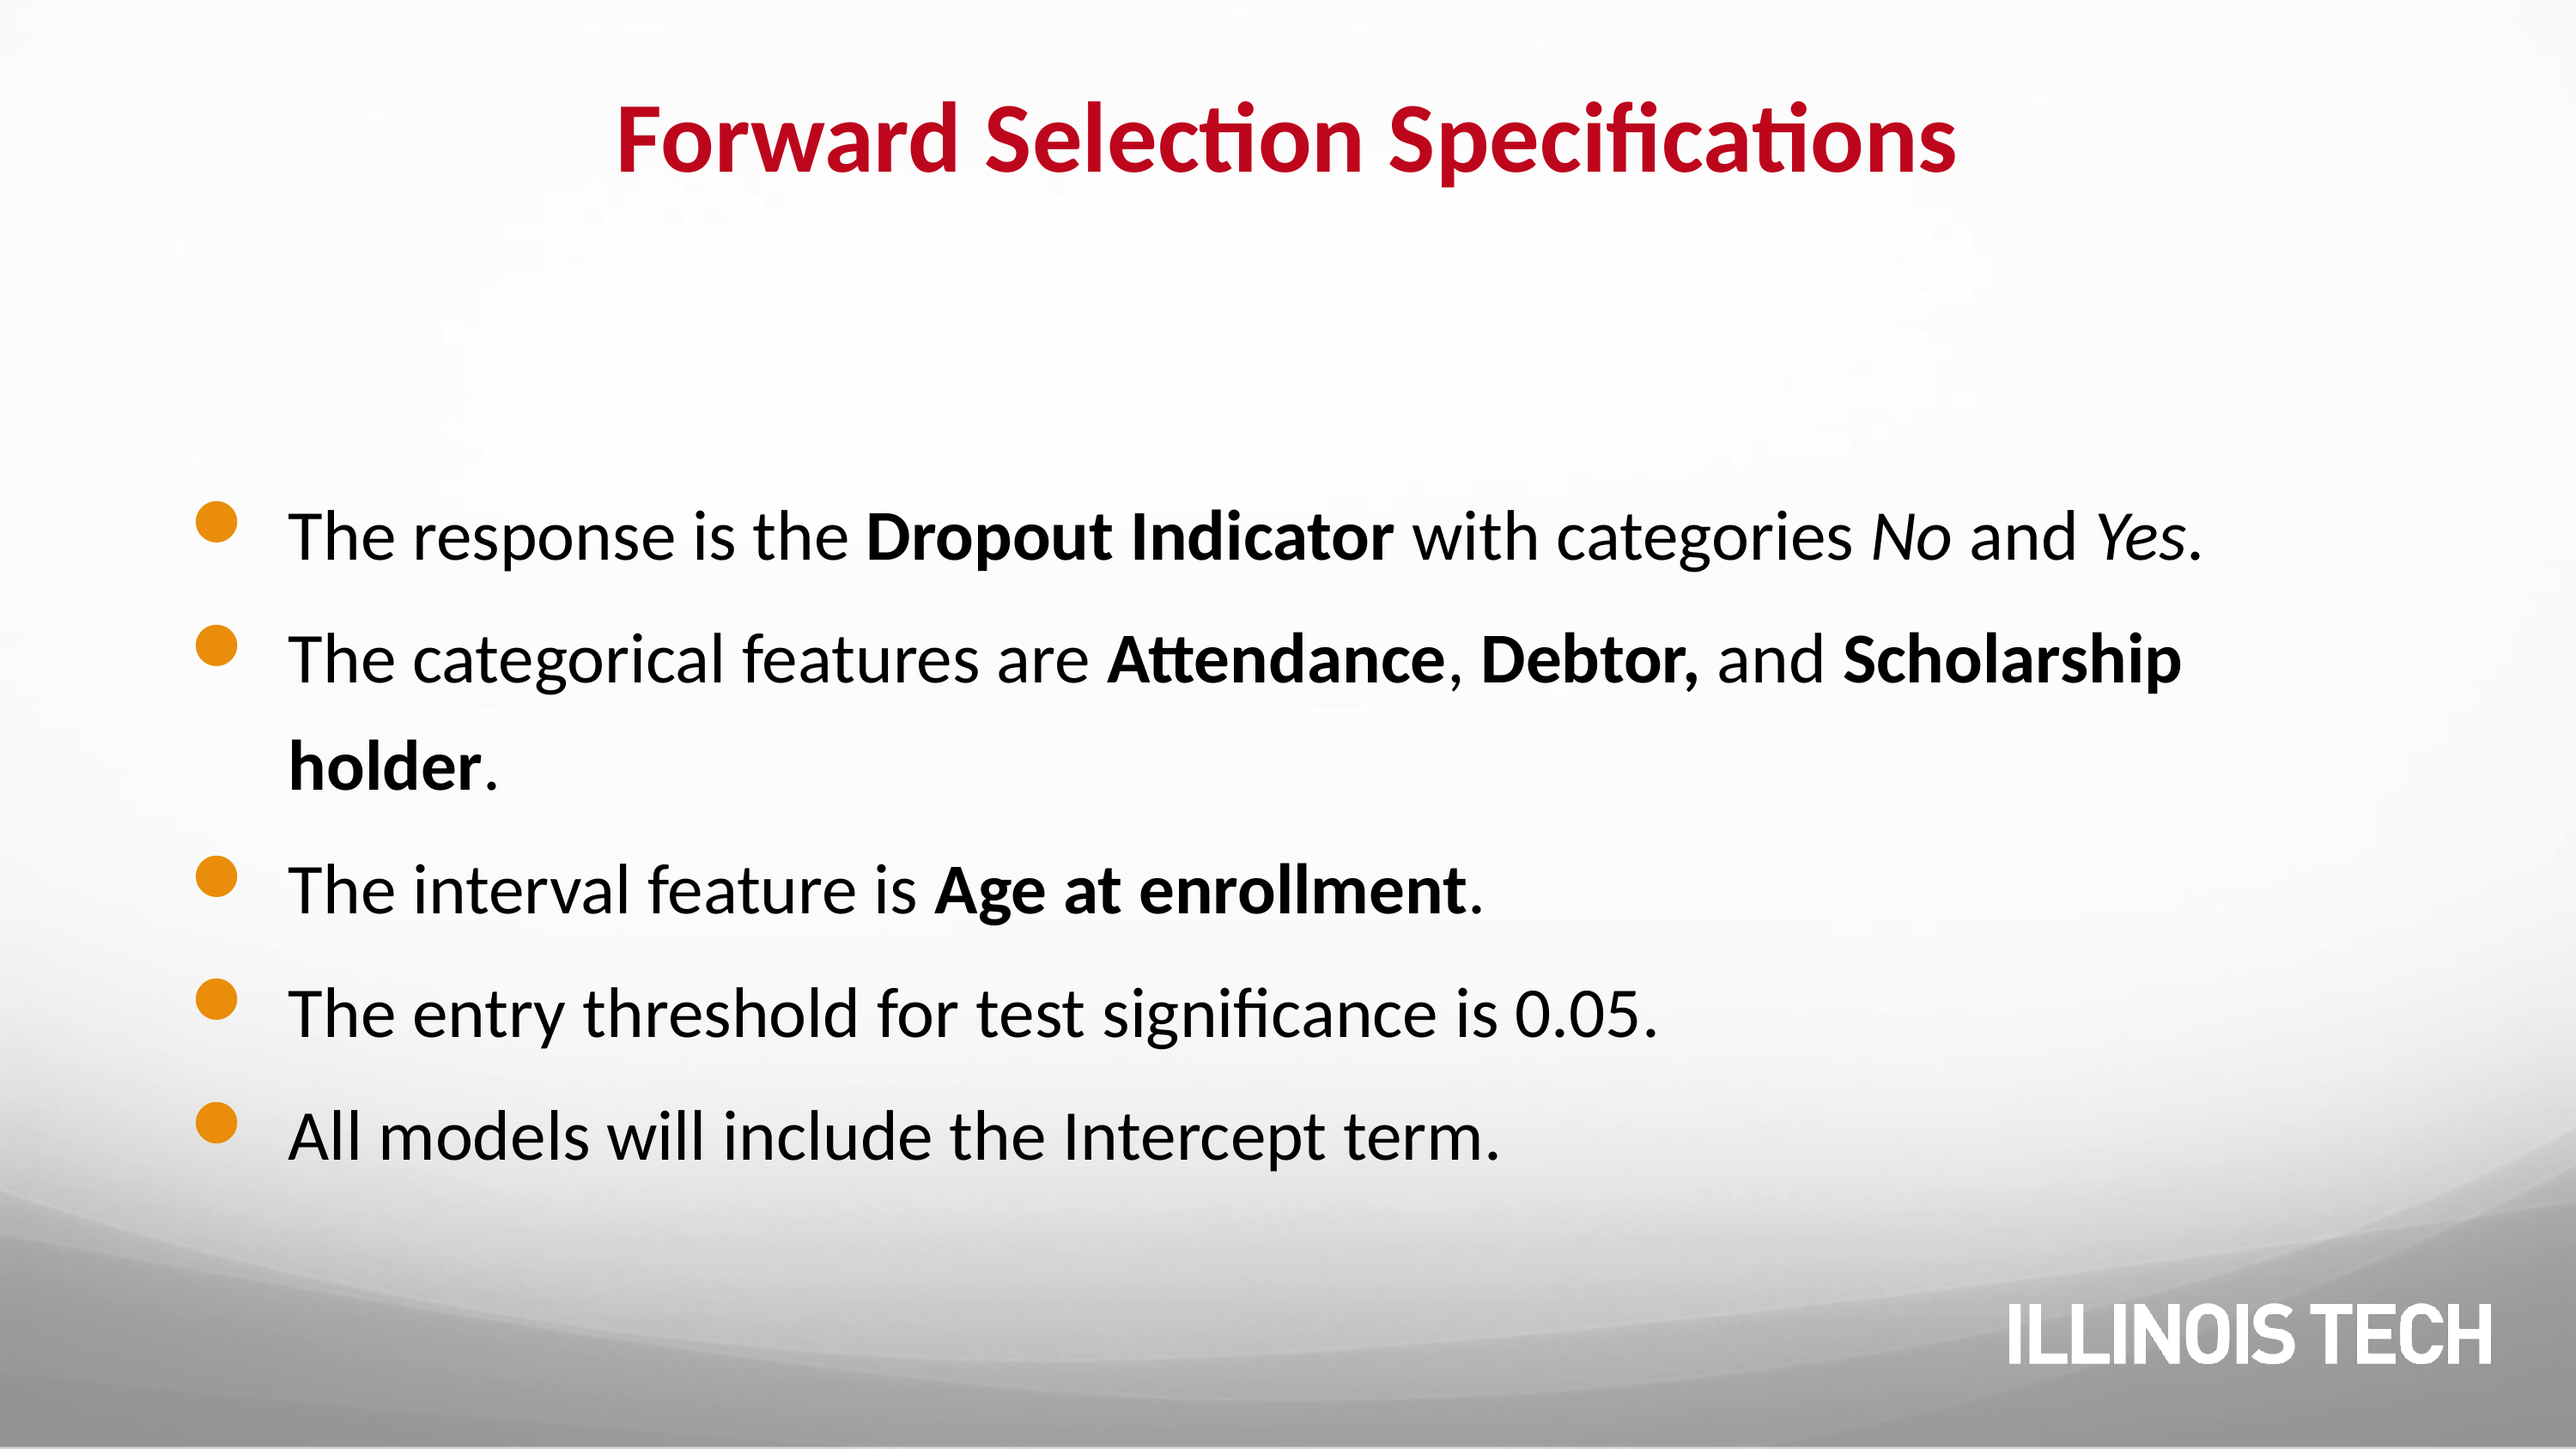

# Forward Selection Specifications
The response is the Dropout Indicator with categories No and Yes.
The categorical features are Attendance, Debtor, and Scholarship holder.
The interval feature is Age at enrollment.
The entry threshold for test significance is 0.05.
All models will include the Intercept term.